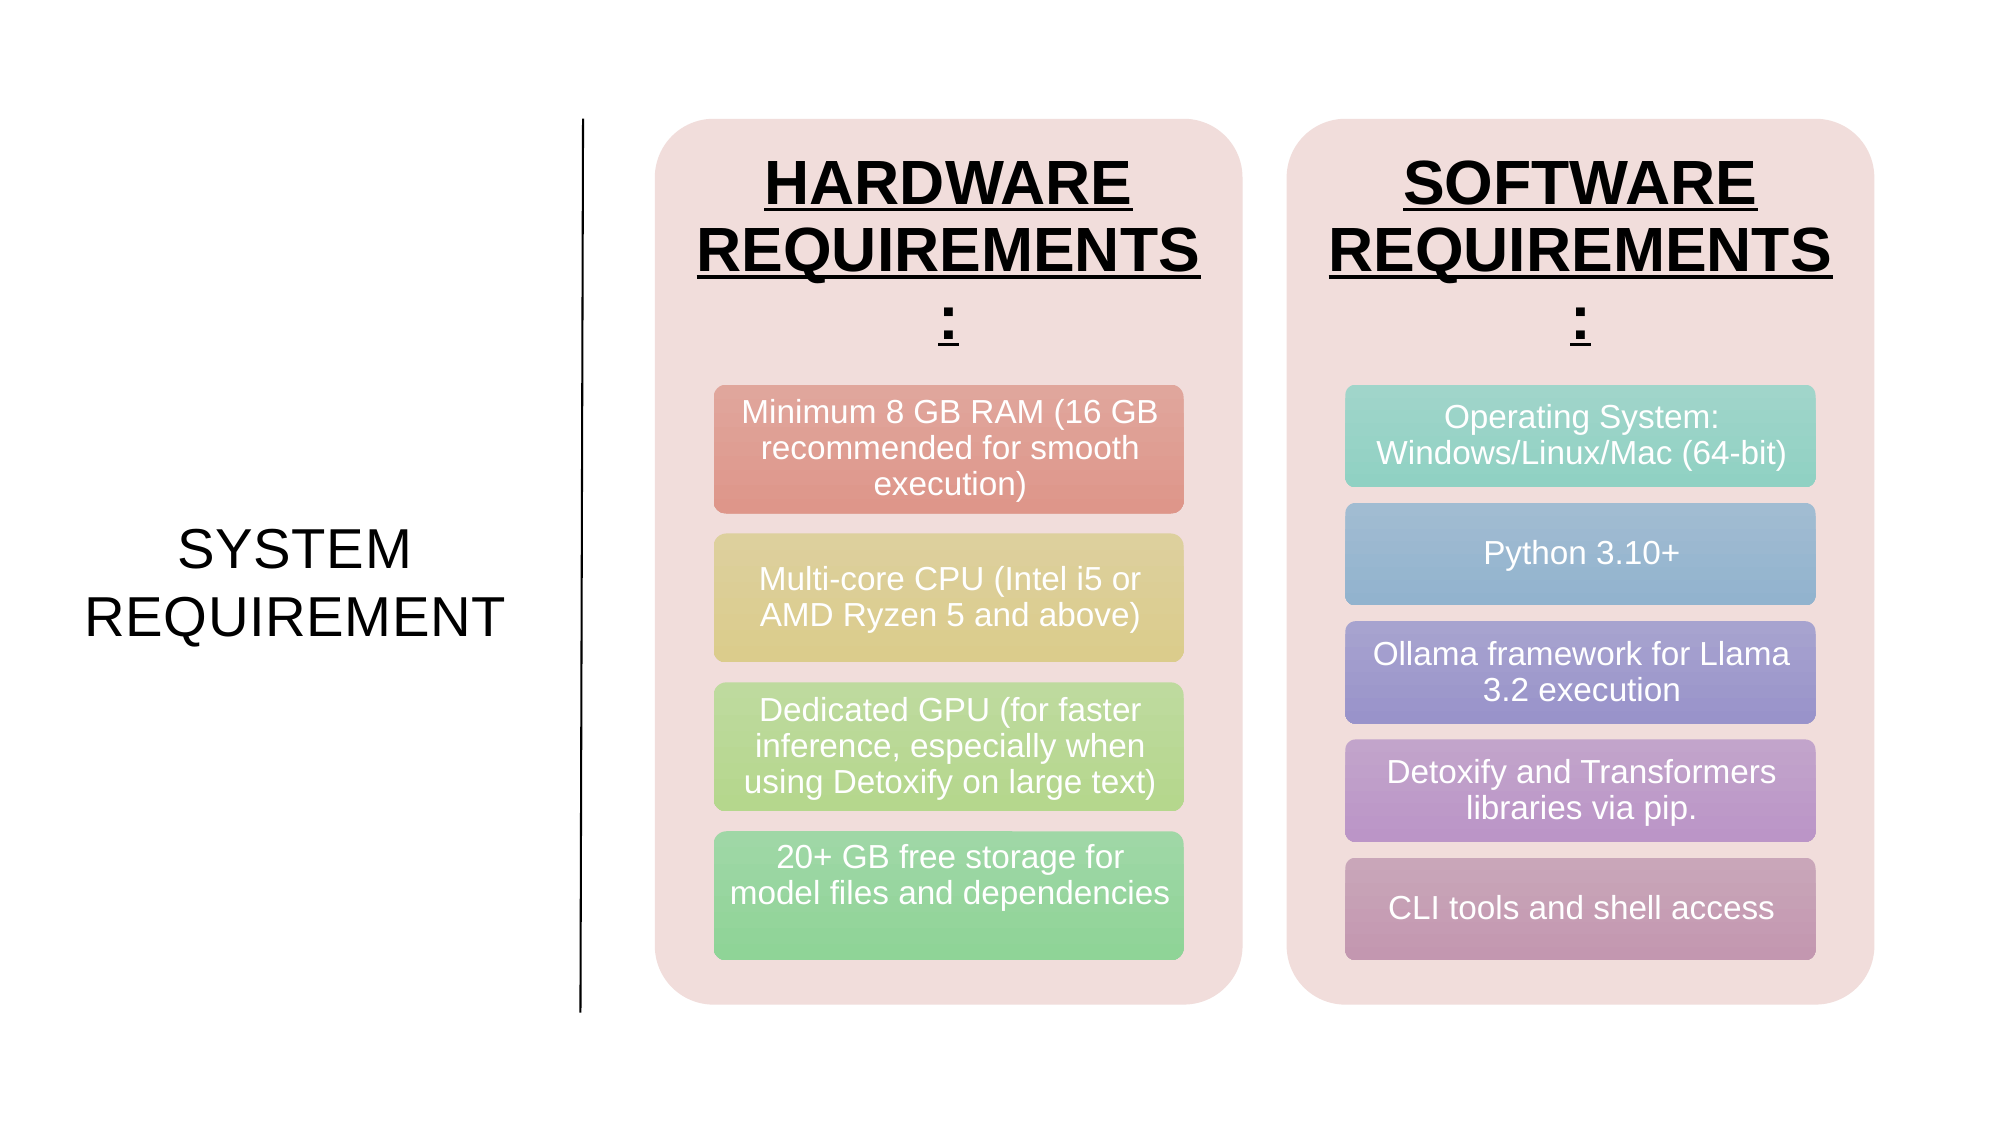

# SYSTEM REQUIREMENT
HARDWARE REQUIREMENTS:
Minimum 8 GB RAM (16 GB recommended for smooth execution)
Multi-core CPU (Intel i5 or AMD Ryzen 5 and above)
Dedicated GPU (for faster inference, especially when using Detoxify on large text)
20+ GB free storage for model files and dependencies
SOFTWARE REQUIREMENTS:
Operating System: Windows/Linux/Mac (64-bit)
Python 3.10+
Ollama framework for Llama 3.2 execution
Detoxify and Transformers libraries via pip.
CLI tools and shell access